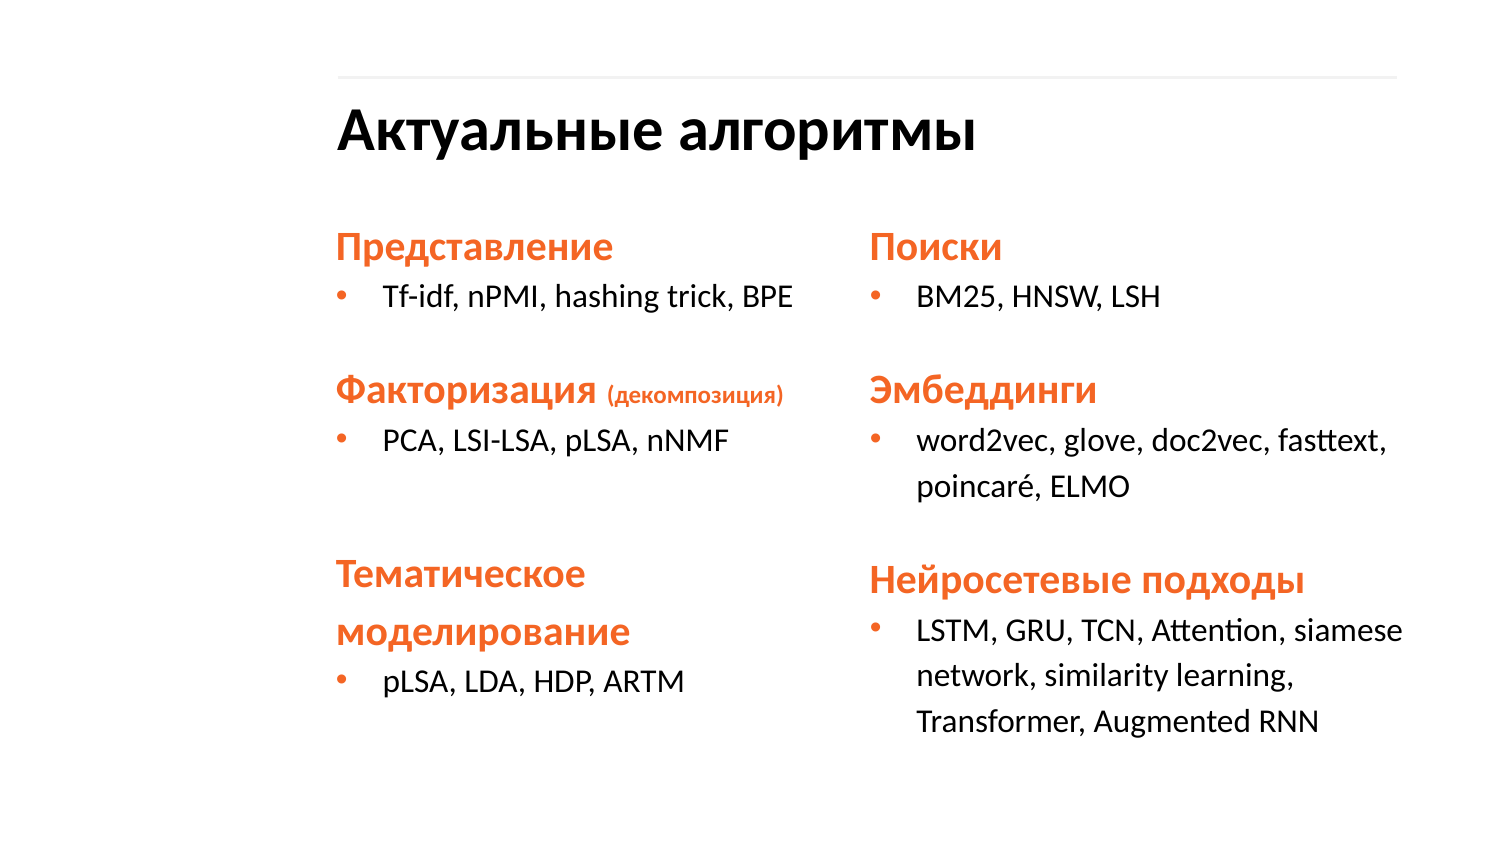

Актуальные алгоритмы
Представление
Tf-idf, nPMI, hashing trick, BPE

Факторизация (декомпозиция)
PCA, LSI-LSA, pLSA, nNMF

Тематическое моделирование
pLSA, LDA, HDP, ARTM
Поиски
BM25, HNSW, LSH

Эмбеддинги
word2vec, glove, doc2vec, fasttext, poincaré, ELMO

Нейросетевые подходы
LSTM, GRU, TCN, Attention, siamese network, similarity learning, Transformer, Augmented RNN